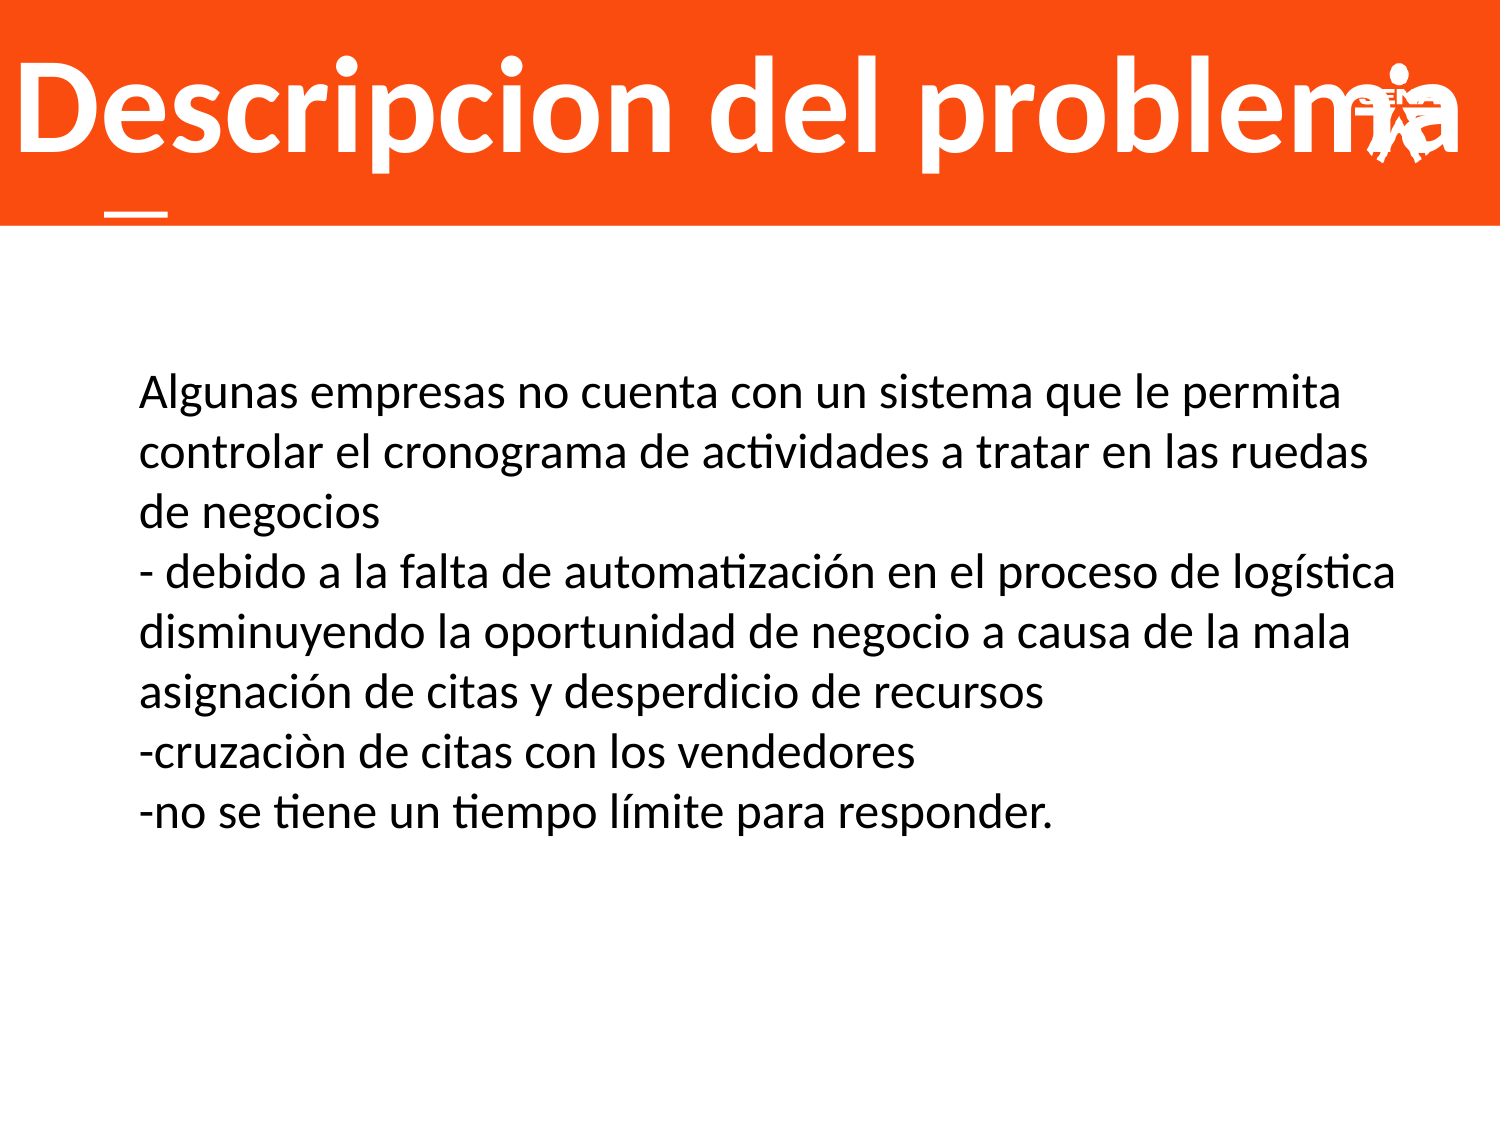

Descripcion del problema

Algunas empresas no cuenta con un sistema que le permita controlar el cronograma de actividades a tratar en las ruedas de negocios
- debido a la falta de automatización en el proceso de logística disminuyendo la oportunidad de negocio a causa de la mala asignación de citas y desperdicio de recursos
-cruzaciòn de citas con los vendedores
-no se tiene un tiempo límite para responder.